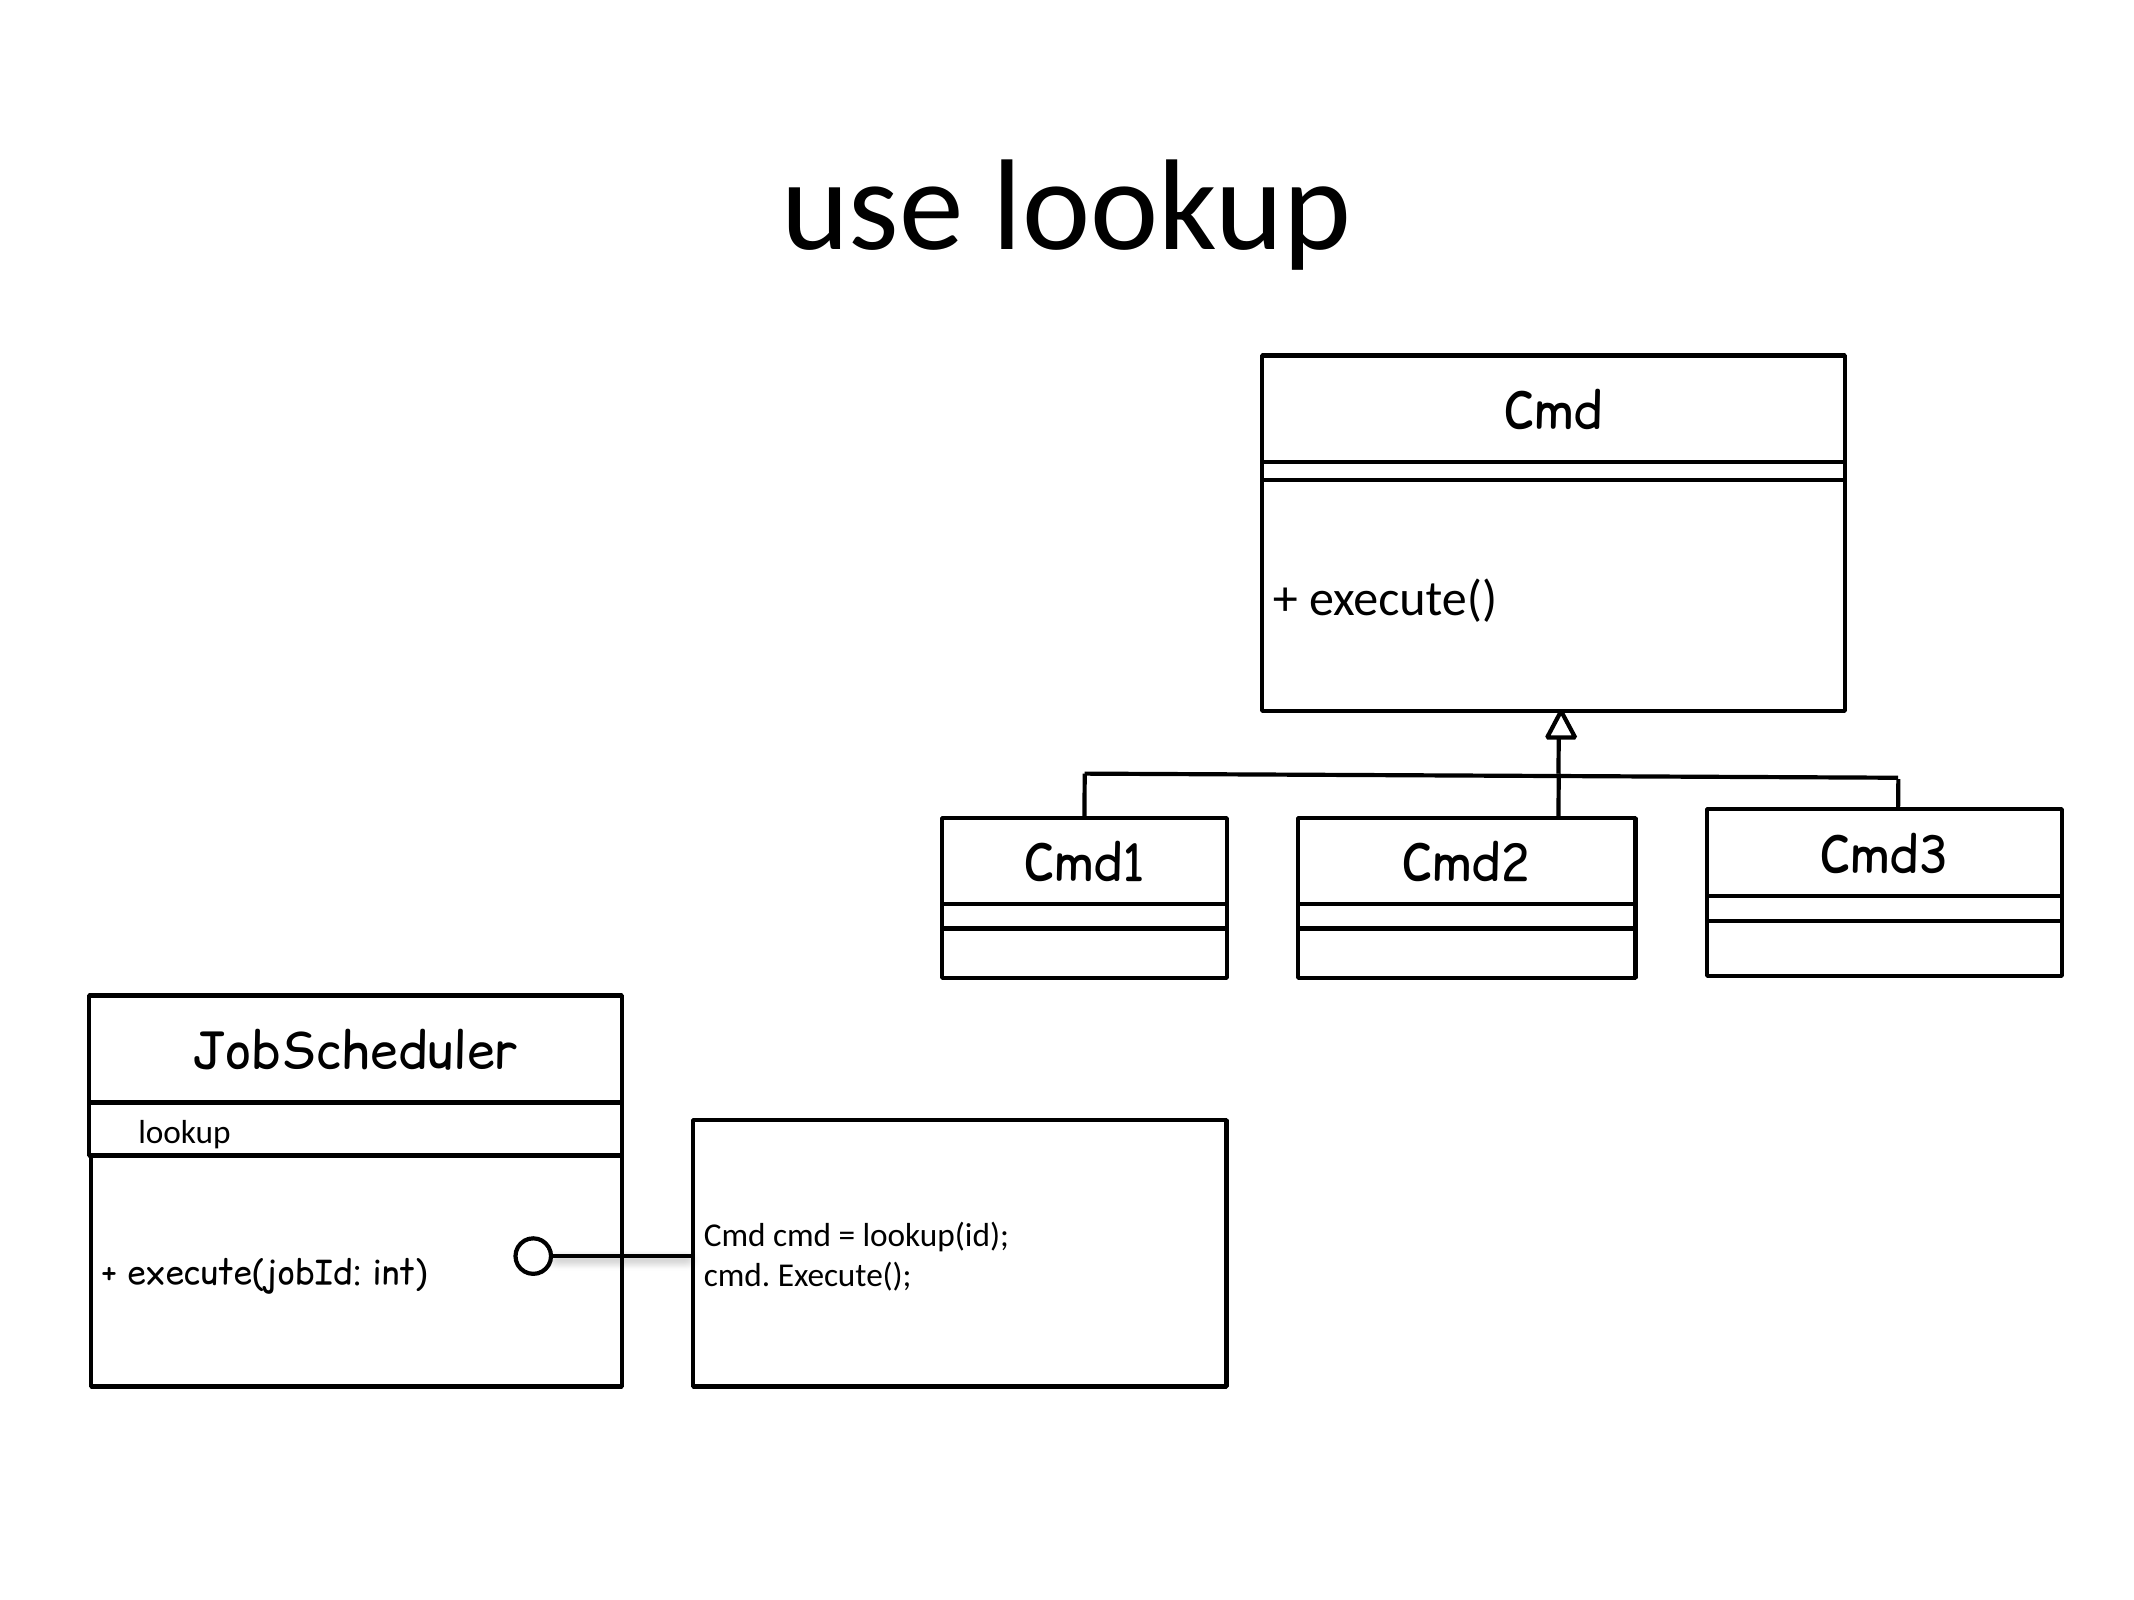

# use lookup

Cmd

+ execute()

Cmd3

Cmd1

Cmd2

JobScheduler

+ execute(jobId: int)

lookup

Cmd cmd = lookup(id);
cmd. Execute();